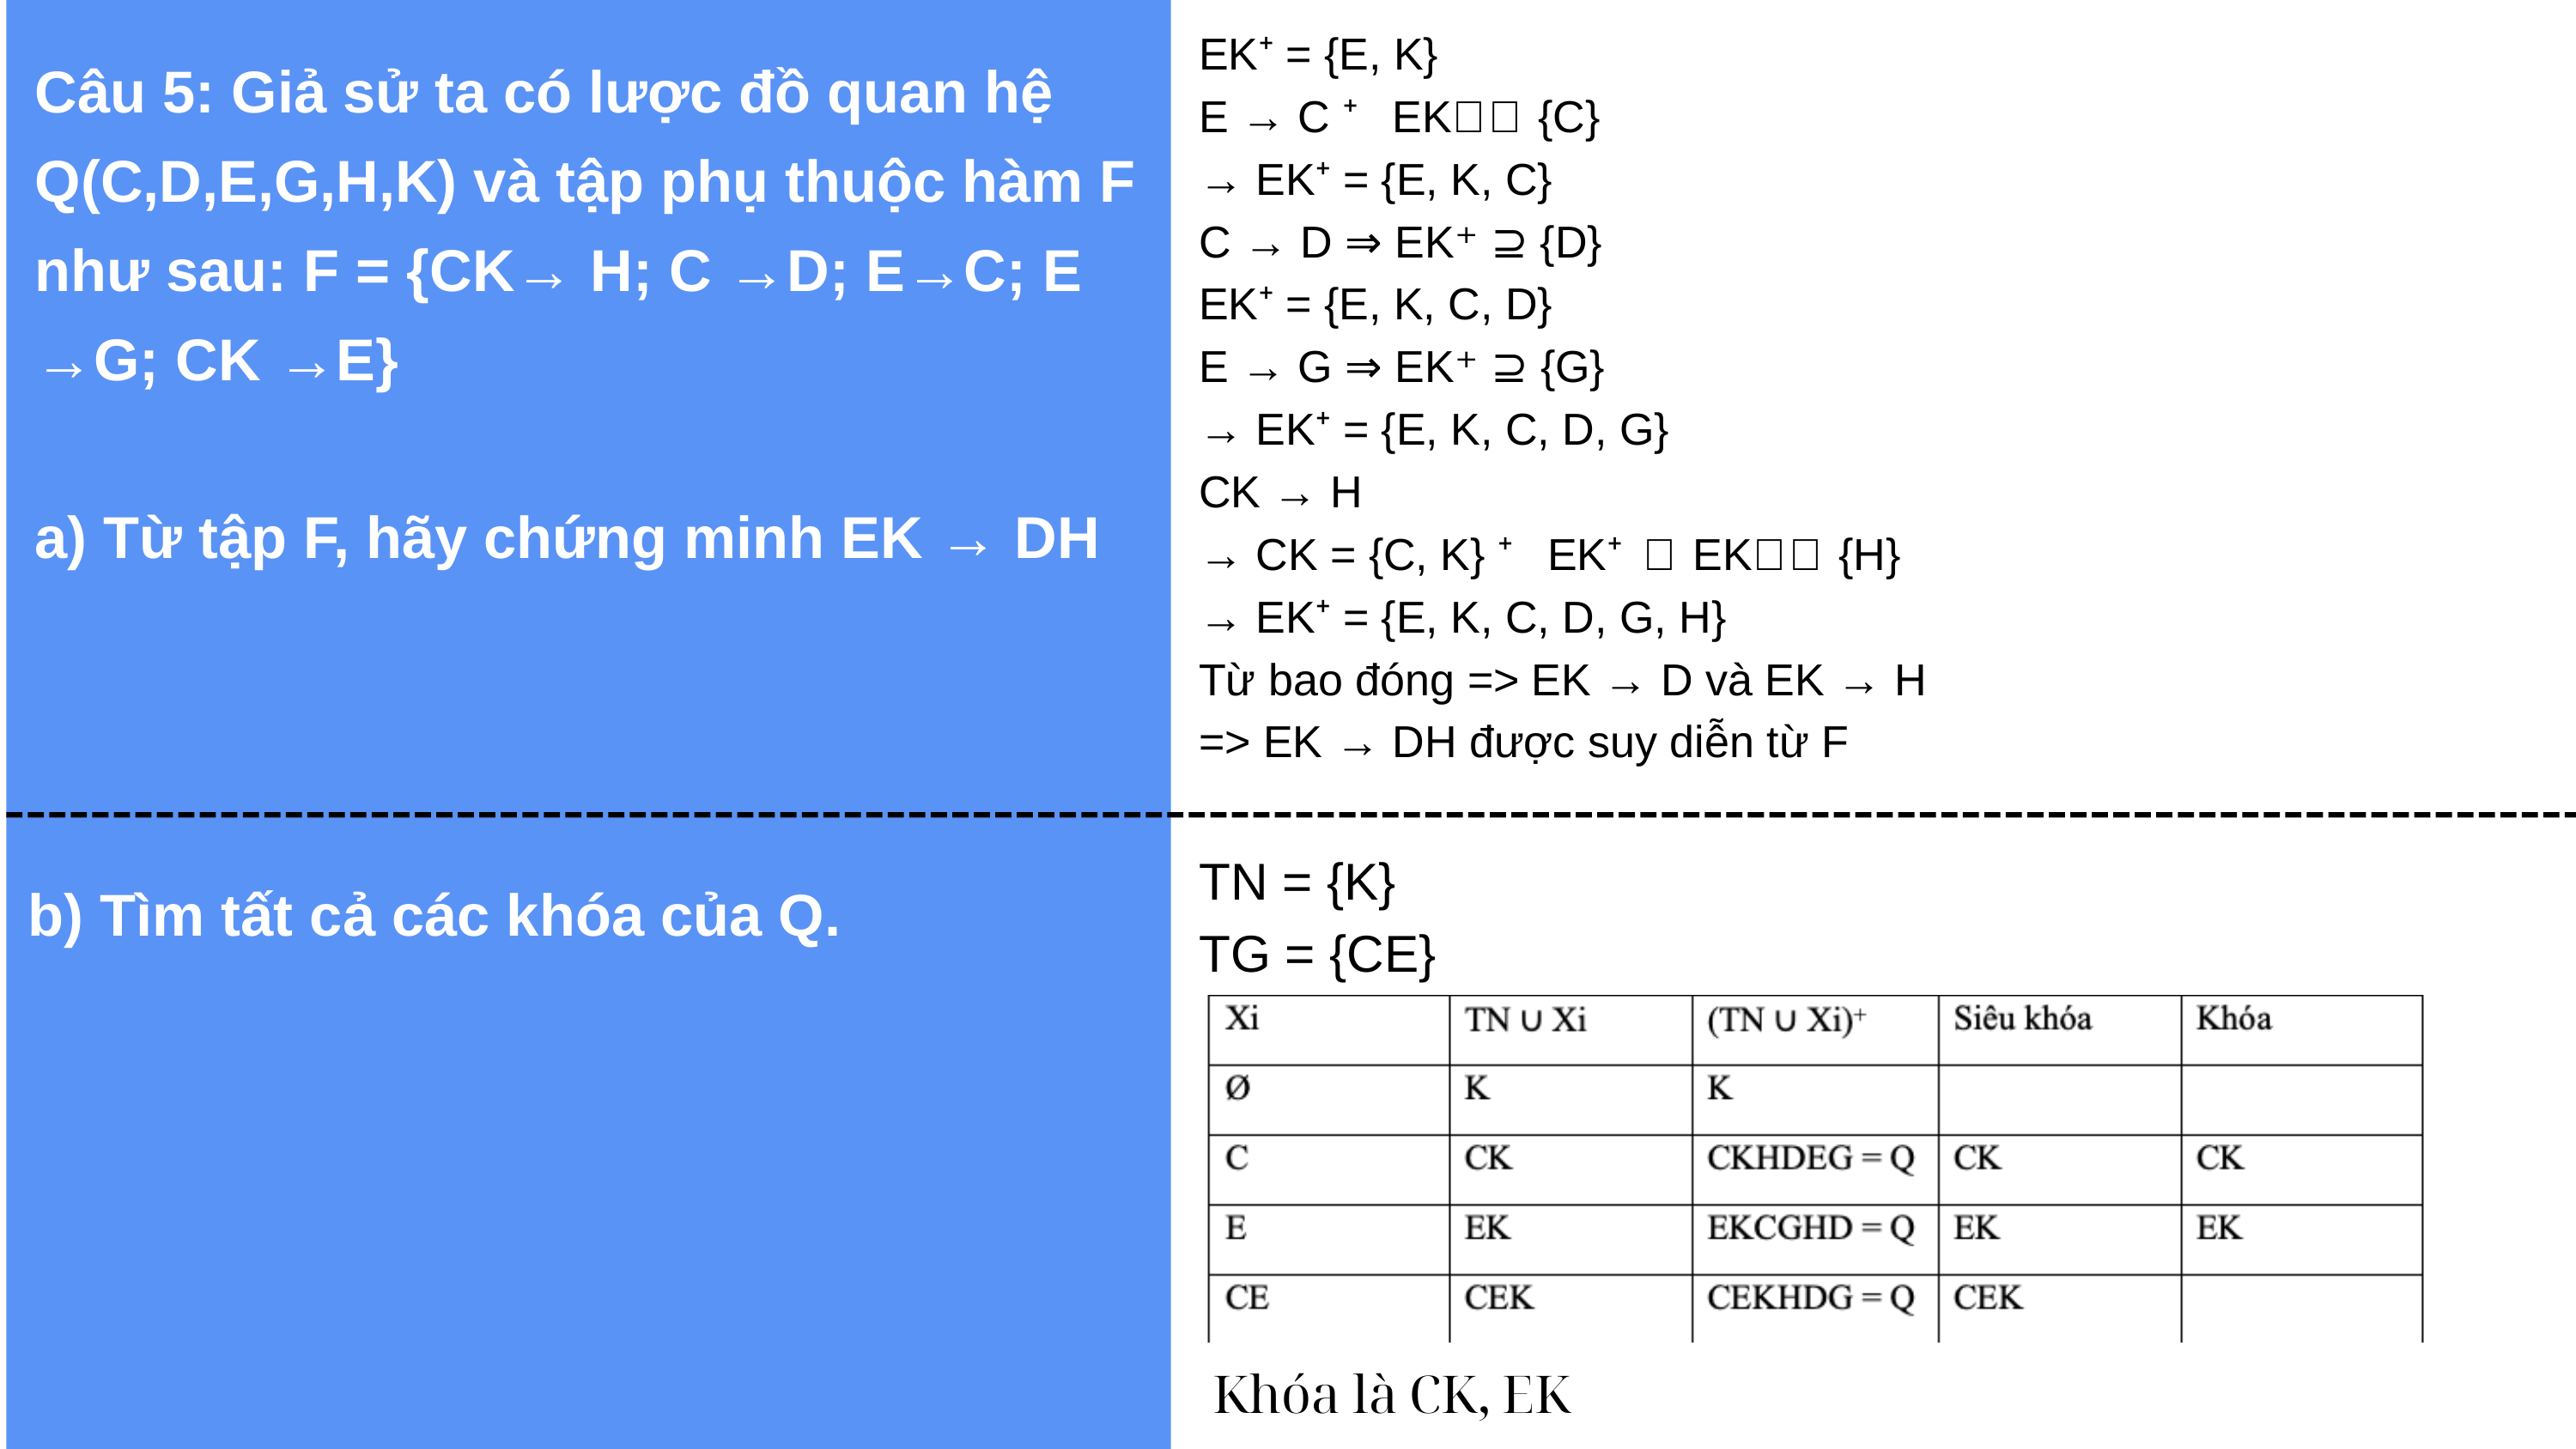

EK⁺ = {E, K}
E → C ⇒ EK⁺ ⊇ {C}
→ EK⁺ = {E, K, C}
C → D ⇒ EK⁺ ⊇ {D}
EK⁺ = {E, K, C, D}
E → G ⇒ EK⁺ ⊇ {G}
→ EK⁺ = {E, K, C, D, G}
CK → H
→ CK = {C, K} ⊆ EK⁺ ⇒ EK⁺ ⊇ {H}
→ EK⁺ = {E, K, C, D, G, H}
Từ bao đóng => EK → D và EK → H
=> EK → DH được suy diễn từ F

Câu 5: Giả sử ta có lược đồ quan hệ Q(C,D,E,G,H,K) và tập phụ thuộc hàm F như sau: F = {CK→ H; C →D; E→C; E →G; CK →E}

a) Từ tập F, hãy chứng minh EK → DH

TN = {K}
TG = {CE}

b) Tìm tất cả các khóa của Q.

Khóa là CK, EK